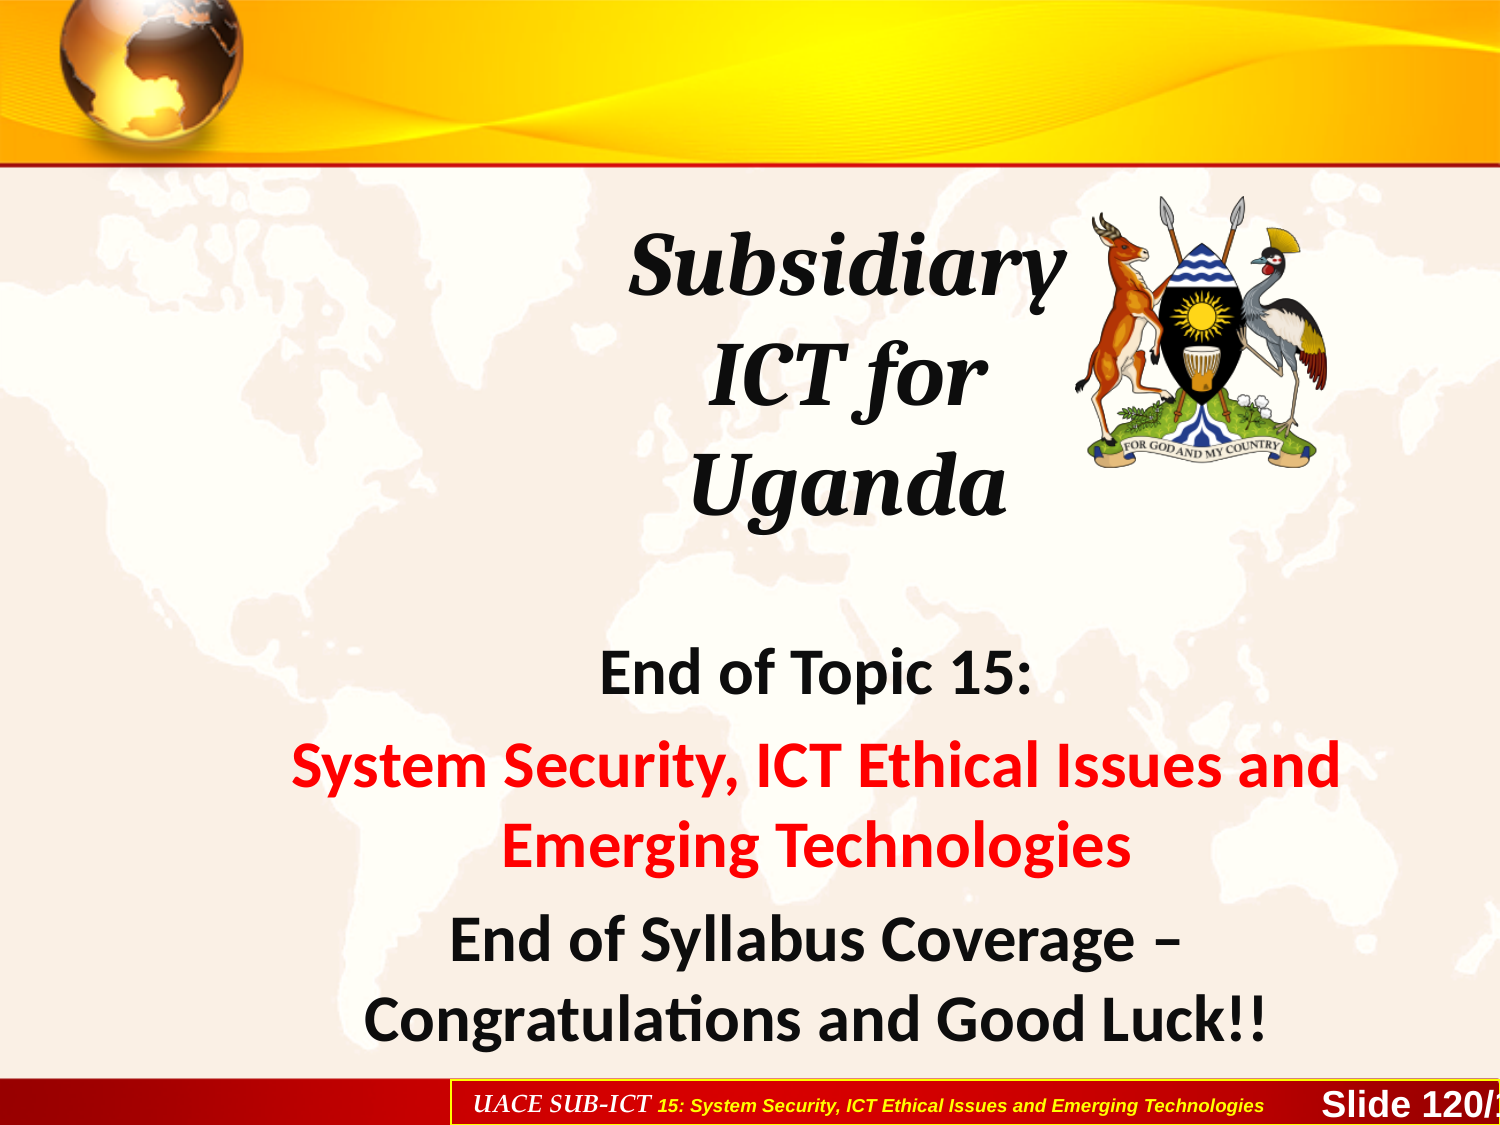

# Subsidiary ICT for Uganda

End of Topic 15:
System Security, ICT Ethical Issues and Emerging Technologies
End of Syllabus Coverage –
 Congratulations and Good Luck!!